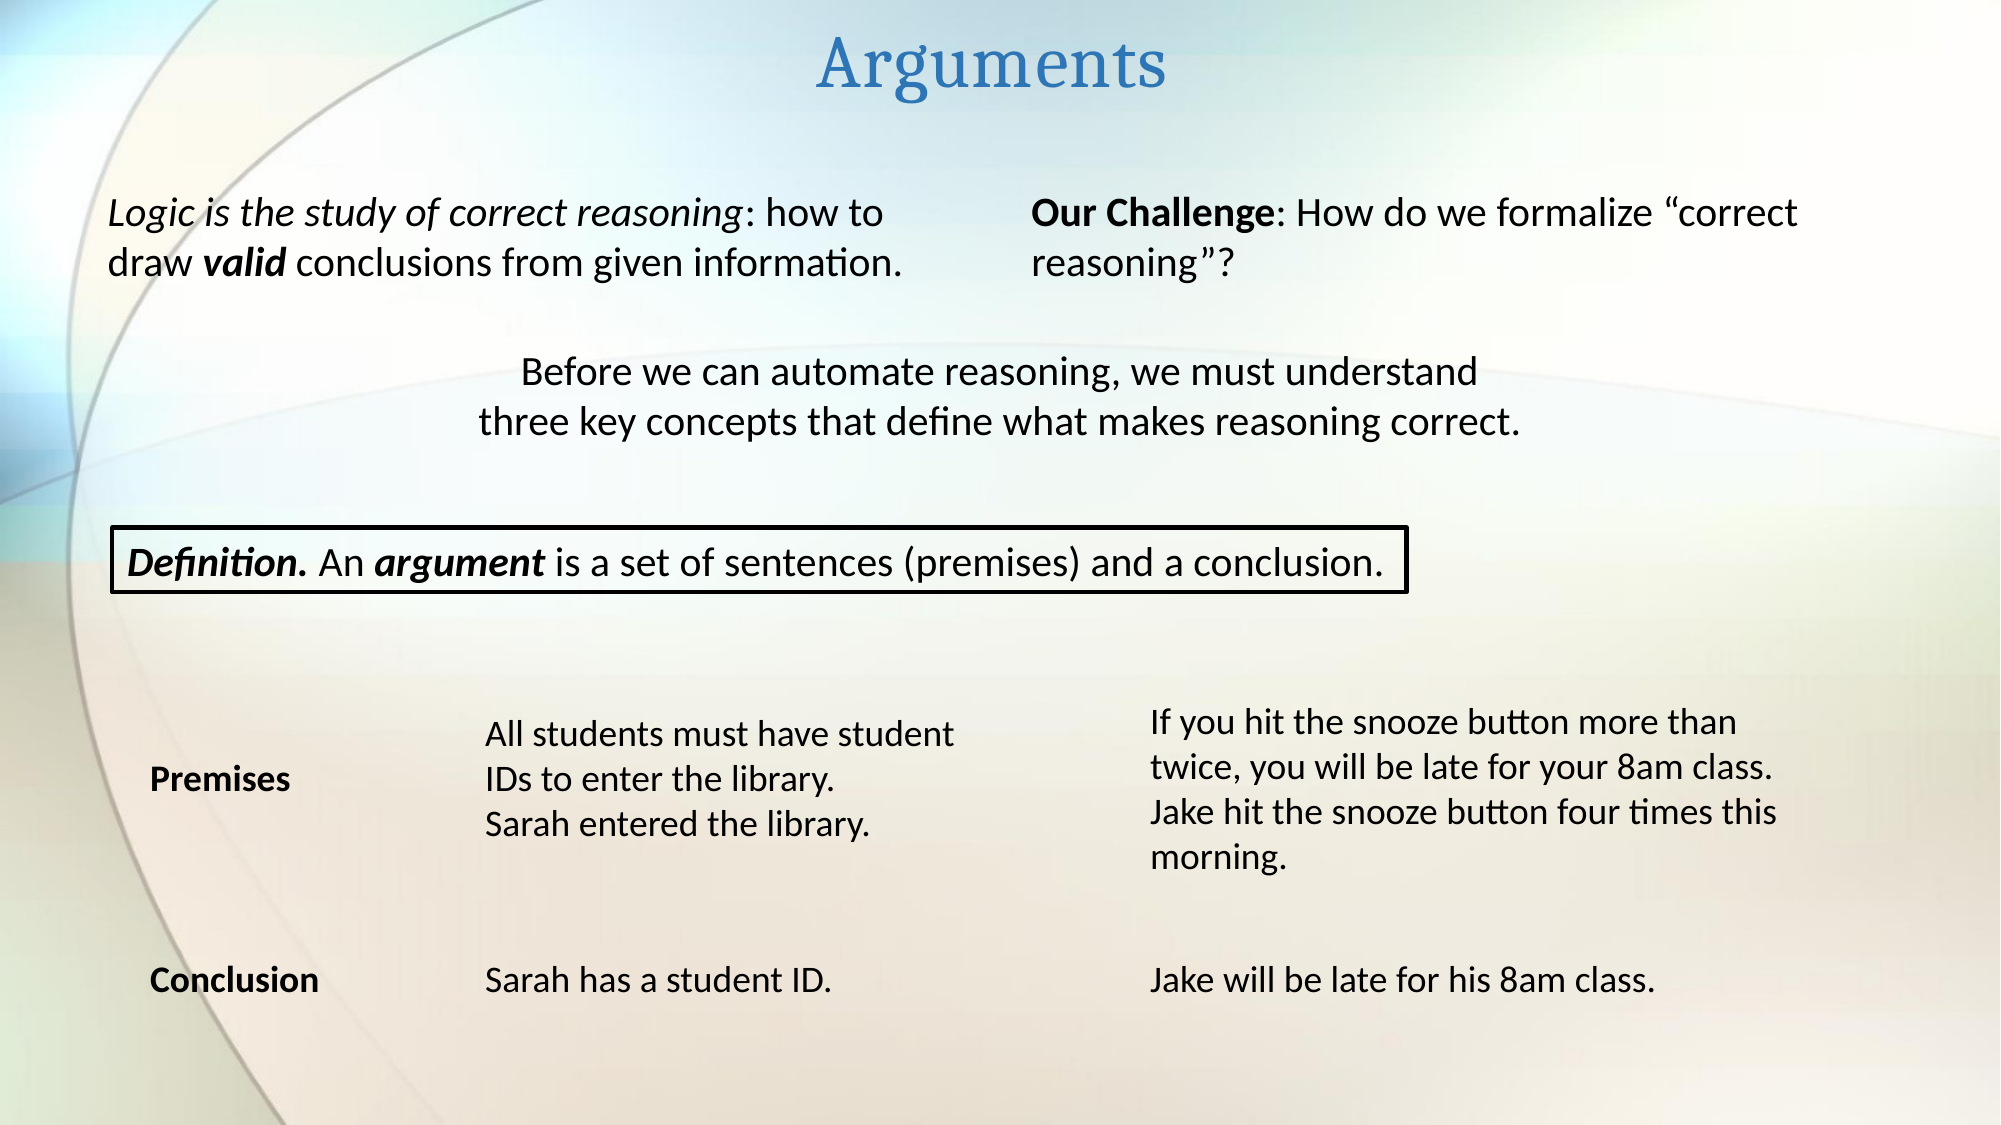

Arguments
Our Challenge: How do we formalize “correct reasoning”?
Logic is the study of correct reasoning: how to draw valid conclusions from given information.
Before we can automate reasoning, we must understand three key concepts that define what makes reasoning correct.
Definition. An argument is a set of sentences (premises) and a conclusion.
If you hit the snooze button more than twice, you will be late for your 8am class.
Jake hit the snooze button four times this morning.
All students must have student IDs to enter the library.
Sarah entered the library.
Premises
Conclusion
Sarah has a student ID.
Jake will be late for his 8am class.